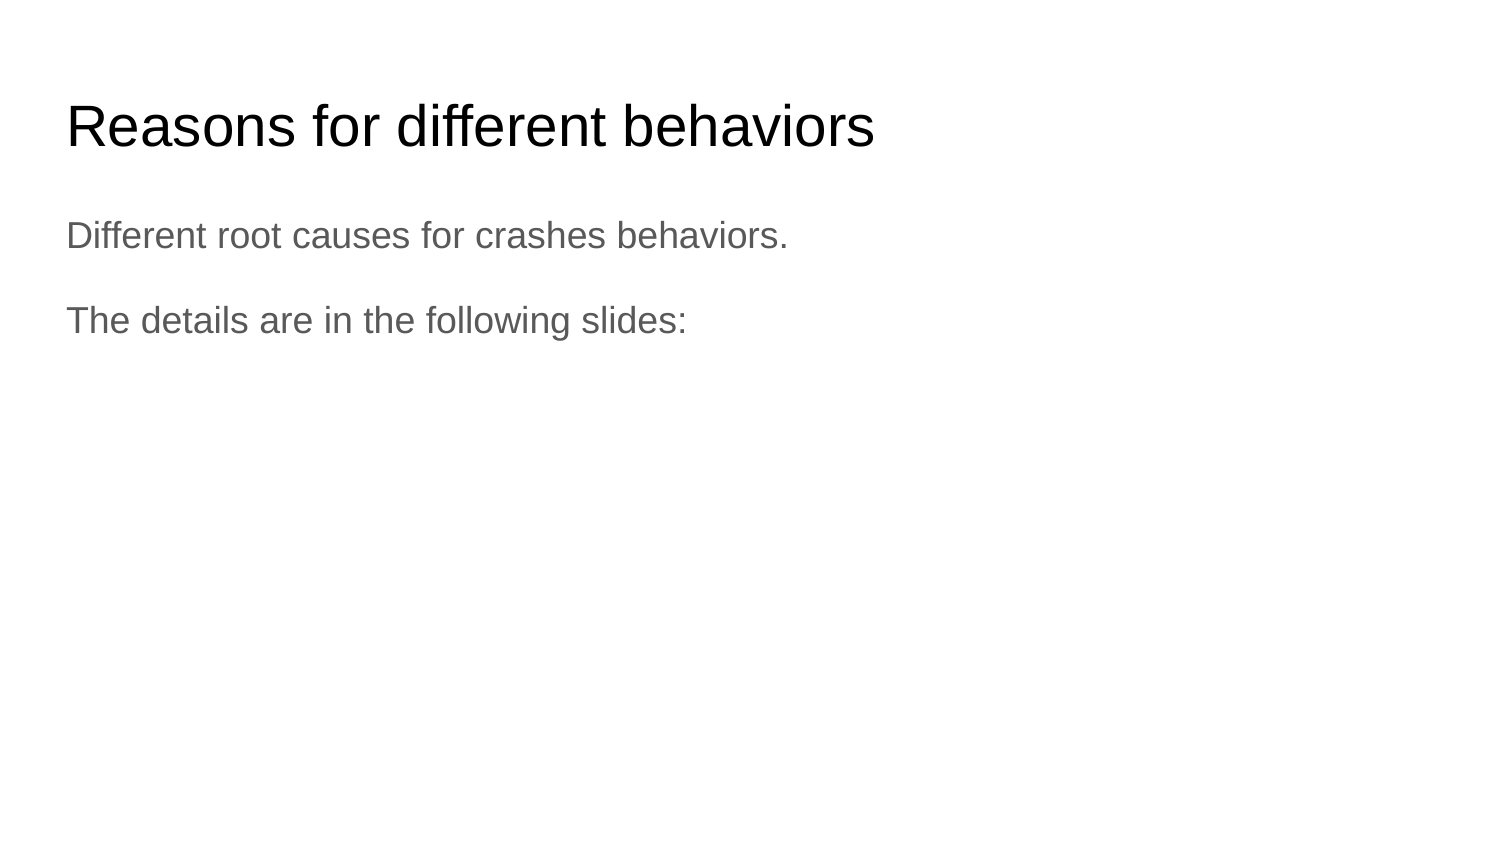

# Reasons for different behaviors
Different root causes for crashes behaviors.
The details are in the following slides: